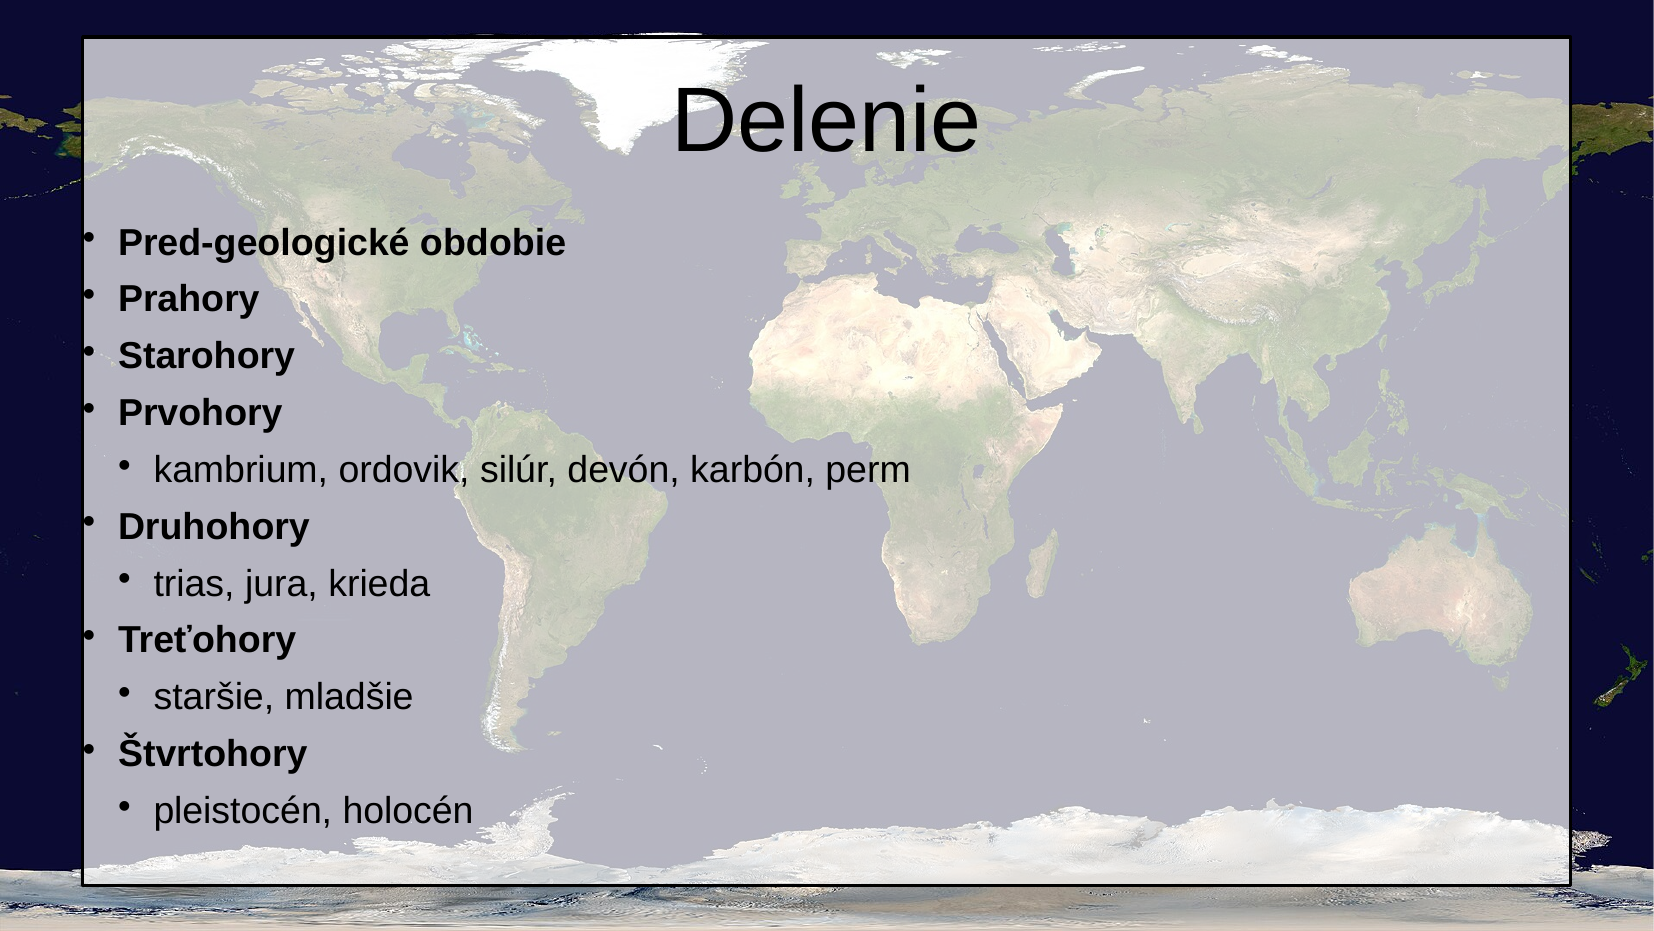

Delenie
# Pred-geologické obdobie
Prahory
Starohory
Prvohory
kambrium, ordovik, silúr, devón, karbón, perm
Druhohory
trias, jura, krieda
Treťohory
staršie, mladšie
Štvrtohory
pleistocén, holocén